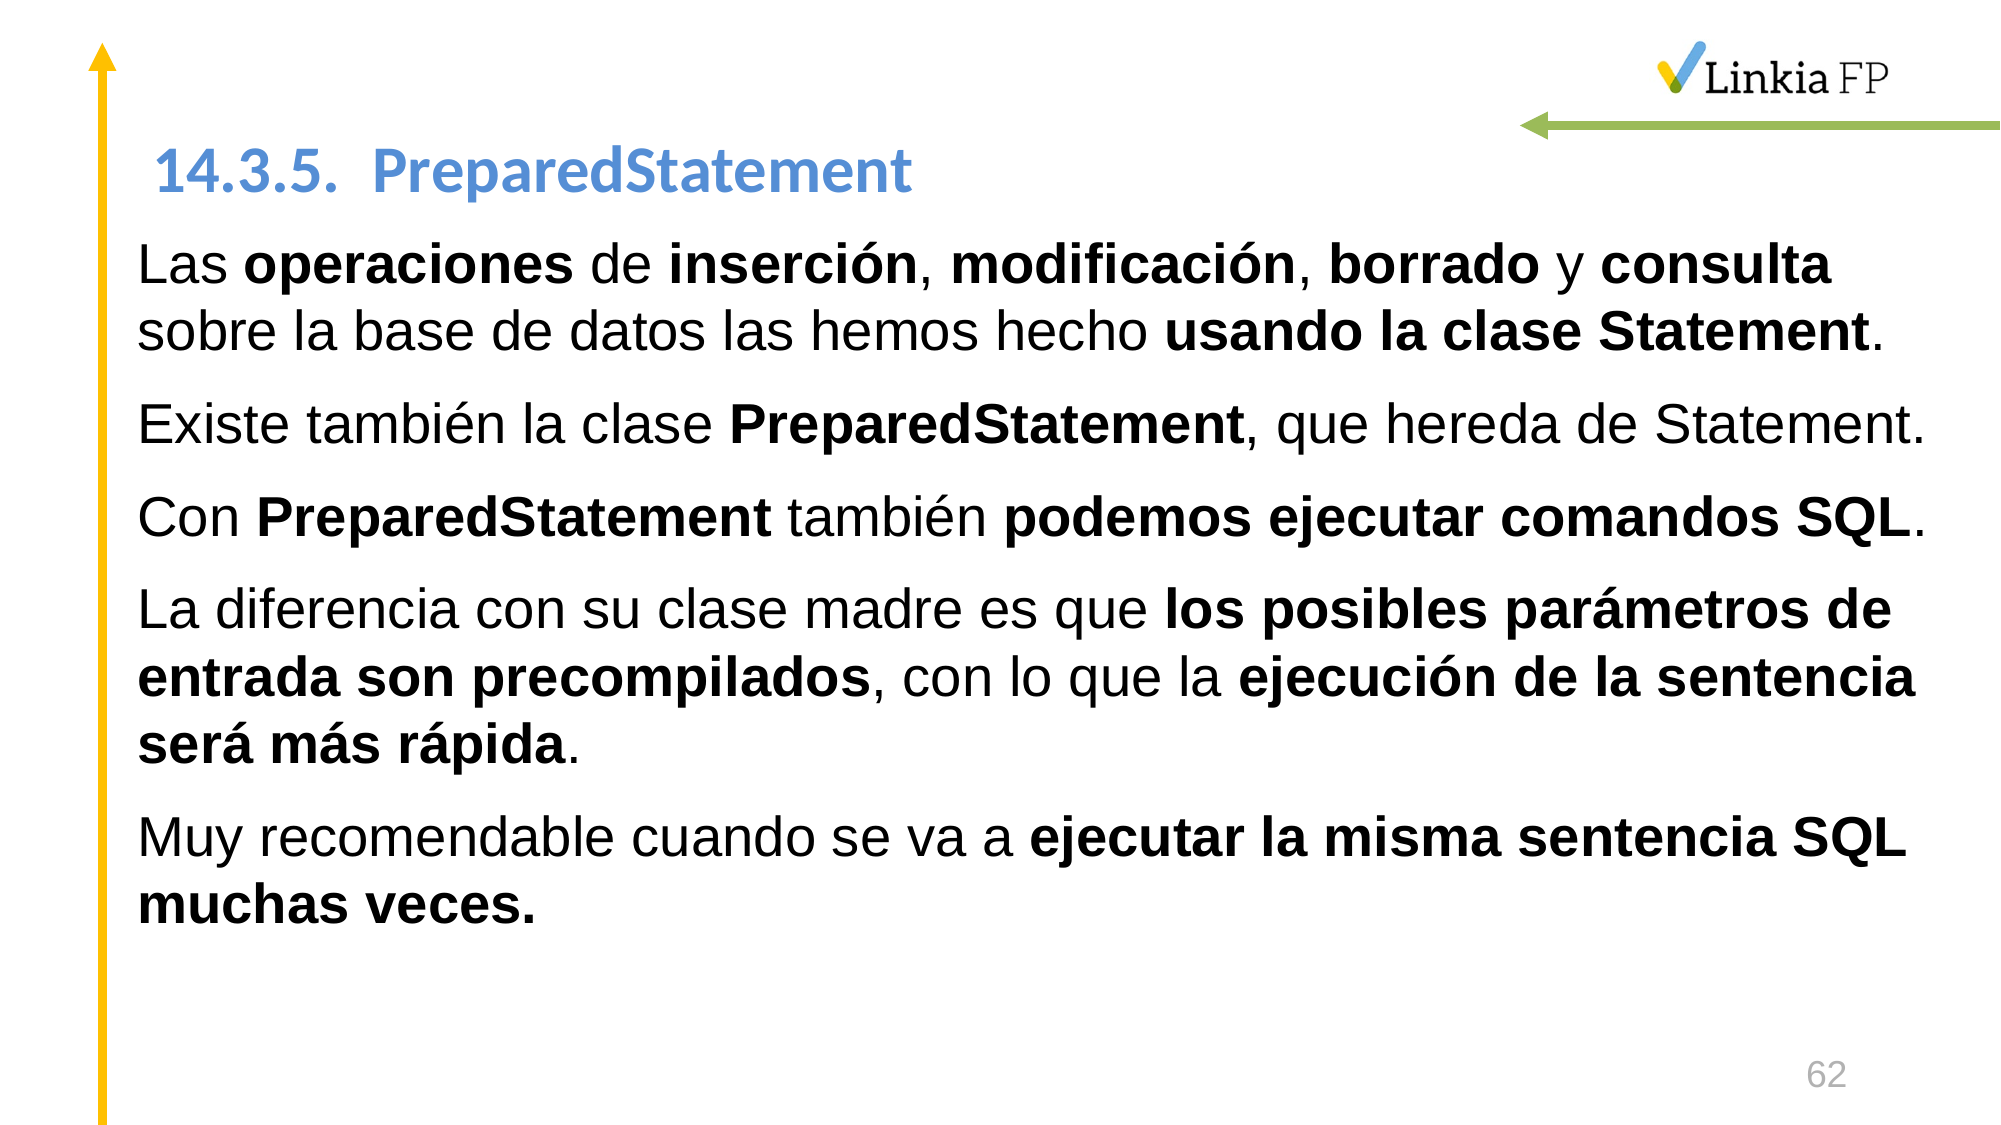

# 14.3.5.	PreparedStatement
Las operaciones de inserción, modificación, borrado y consulta sobre la base de datos las hemos hecho usando la clase Statement.
Existe también la clase PreparedStatement, que hereda de Statement.
Con PreparedStatement también podemos ejecutar comandos SQL.
La diferencia con su clase madre es que los posibles parámetros de entrada son precompilados, con lo que la ejecución de la sentencia será más rápida.
Muy recomendable cuando se va a ejecutar la misma sentencia SQL muchas veces.
62